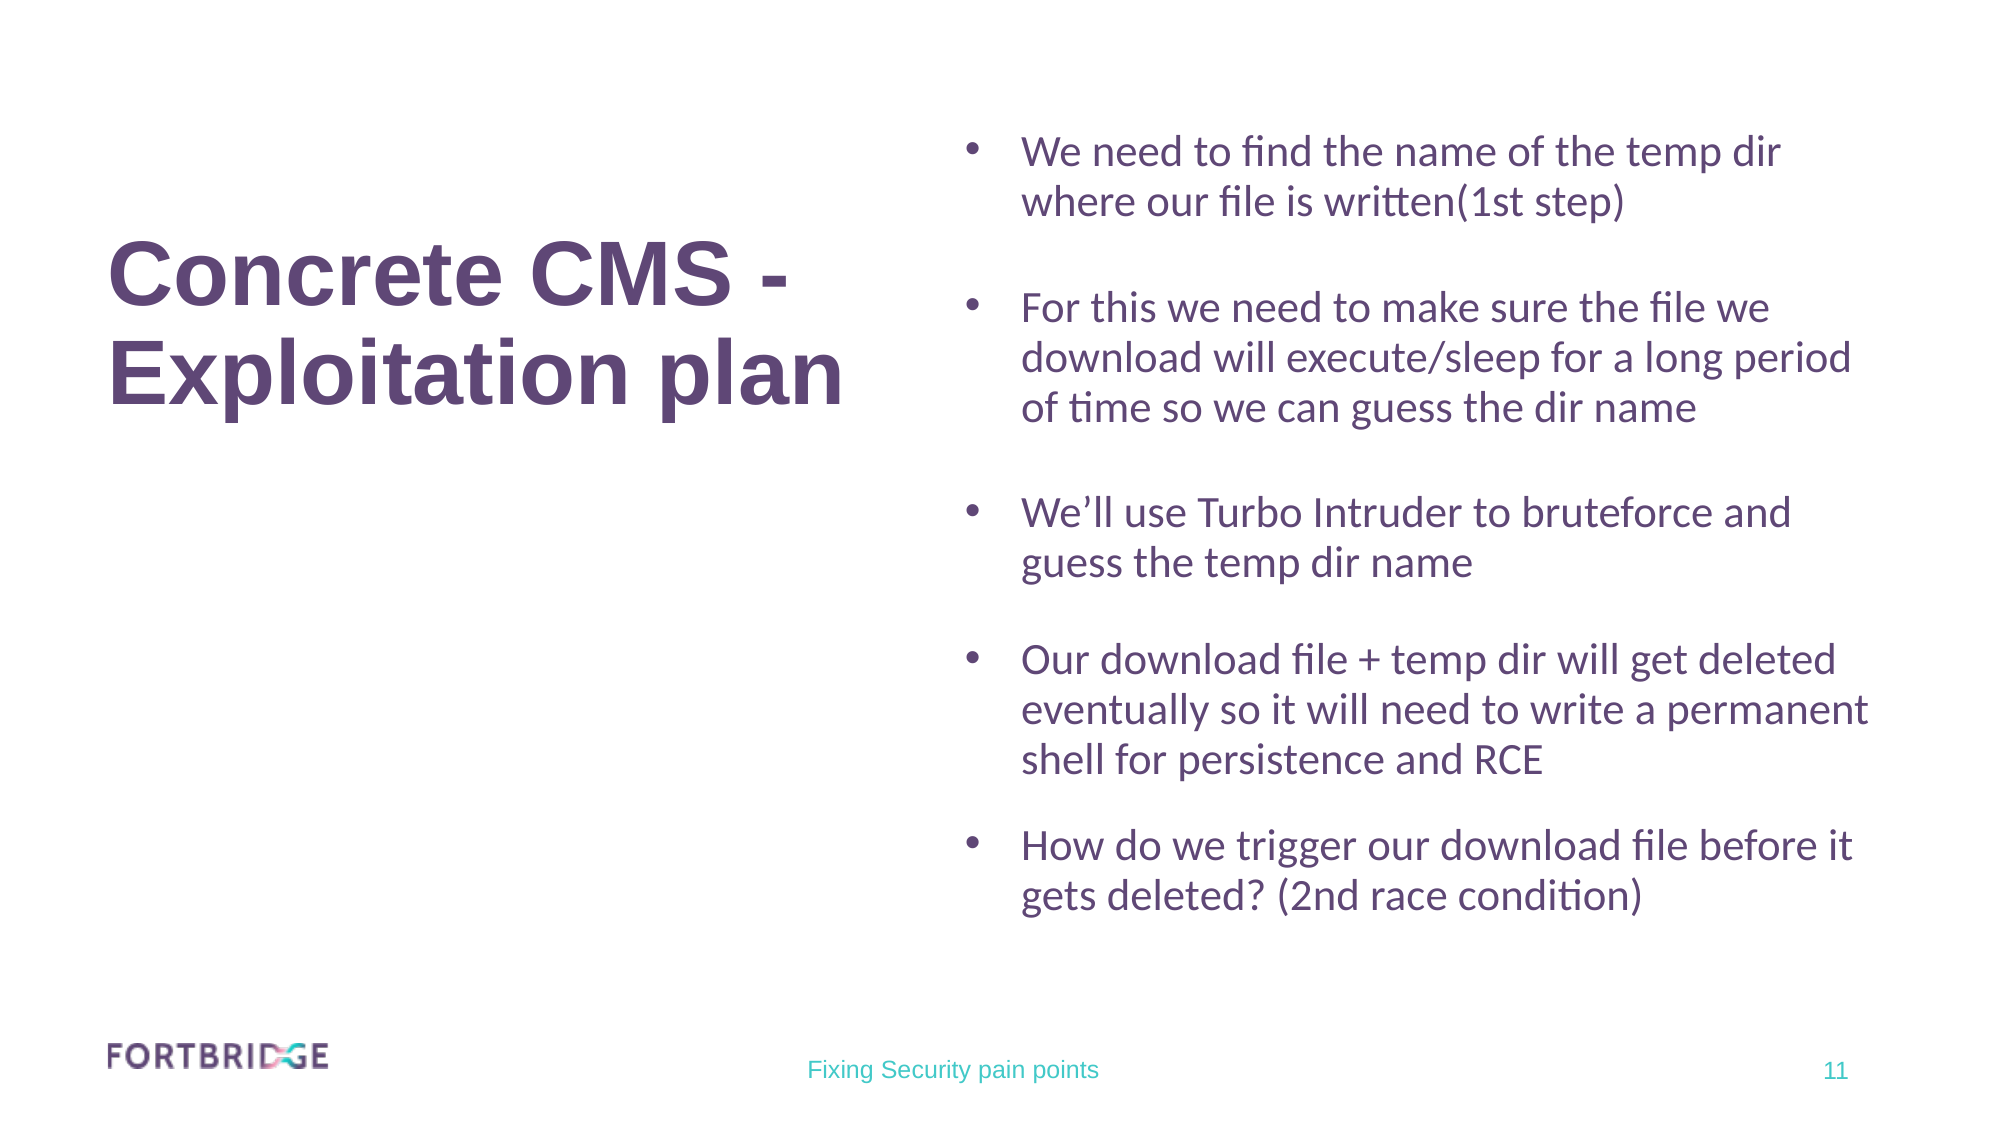

We need to find the name of the temp dir where our file is written(1st step)
Concrete CMS -  Exploitation plan
For this we need to make sure the file we download will execute/sleep for a long period of time so we can guess the dir name
We’ll use Turbo Intruder to bruteforce and guess the temp dir name
Our download file + temp dir will get deleted eventually so it will need to write a permanent shell for persistence and RCE
How do we trigger our download file before it gets deleted? (2nd race condition)

Fixing Security pain points
11